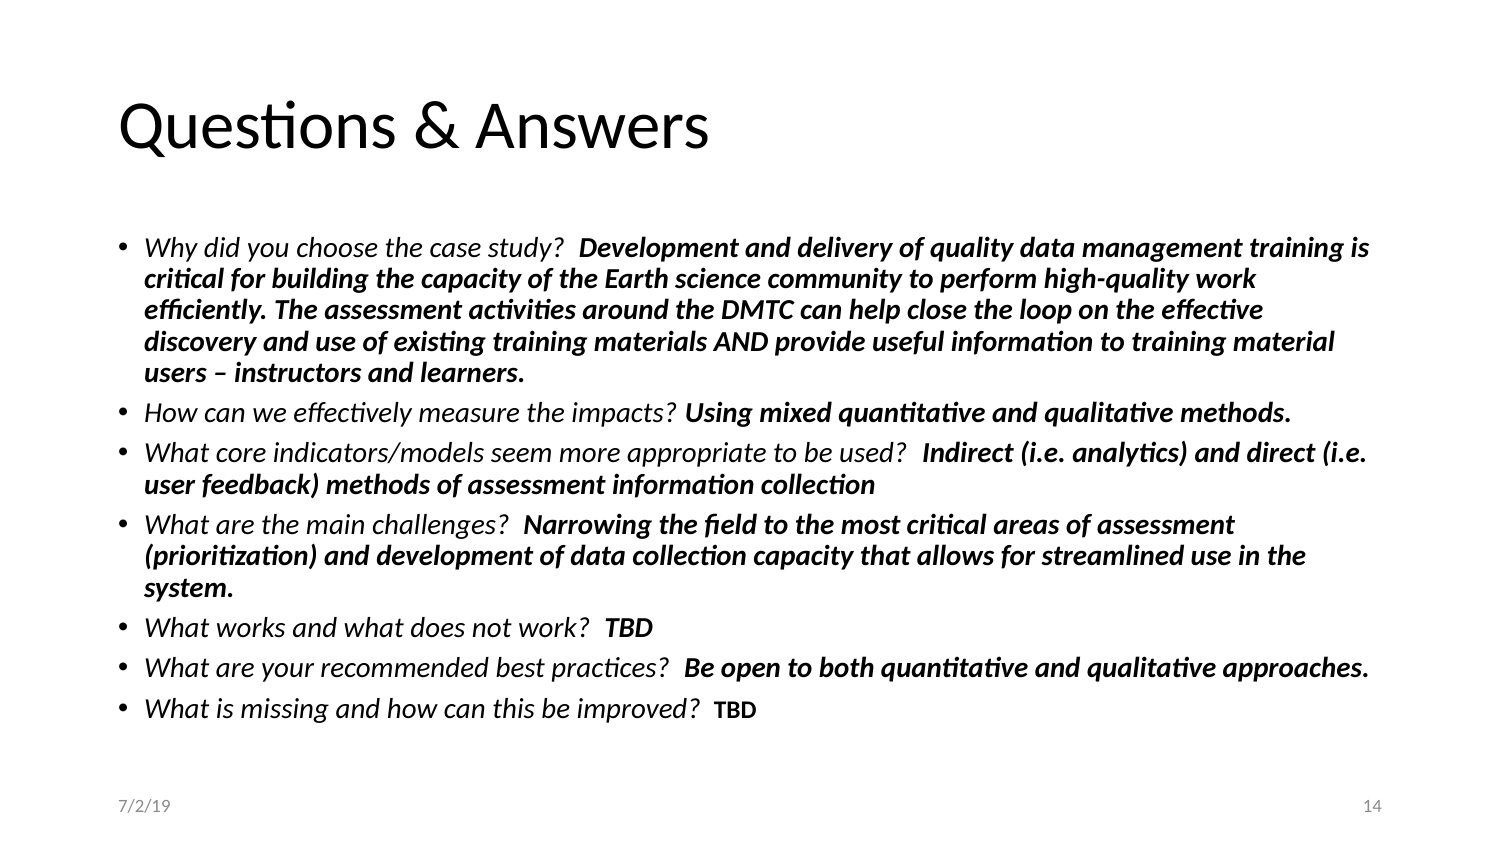

# Questions & Answers
Why did you choose the case study?  Development and delivery of quality data management training is critical for building the capacity of the Earth science community to perform high-quality work efficiently. The assessment activities around the DMTC can help close the loop on the effective discovery and use of existing training materials AND provide useful information to training material users – instructors and learners.
How can we effectively measure the impacts? Using mixed quantitative and qualitative methods.
What core indicators/models seem more appropriate to be used?  Indirect (i.e. analytics) and direct (i.e. user feedback) methods of assessment information collection
What are the main challenges?  Narrowing the field to the most critical areas of assessment (prioritization) and development of data collection capacity that allows for streamlined use in the system.
What works and what does not work?  TBD
What are your recommended best practices?  Be open to both quantitative and qualitative approaches.
What is missing and how can this be improved?  TBD

7/2/19
14